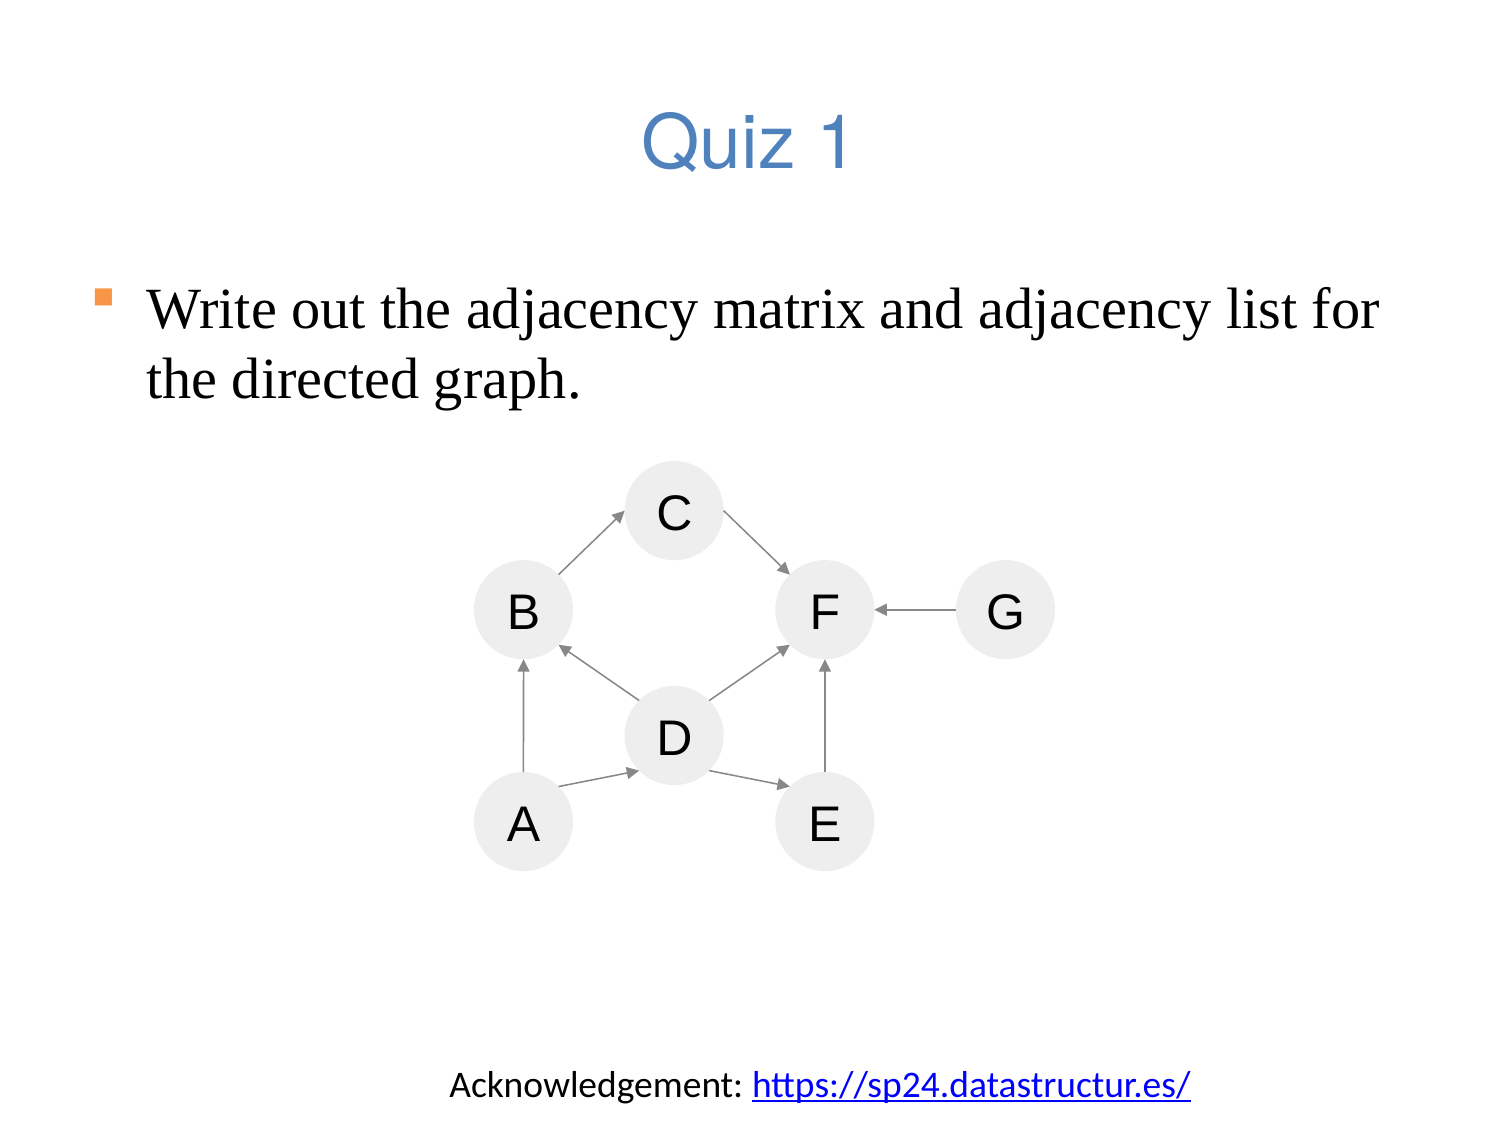

# Quiz 1
Write out the adjacency matrix and adjacency list for the directed graph.
C
B
F
G
D
A
E
Acknowledgement: https://sp24.datastructur.es/